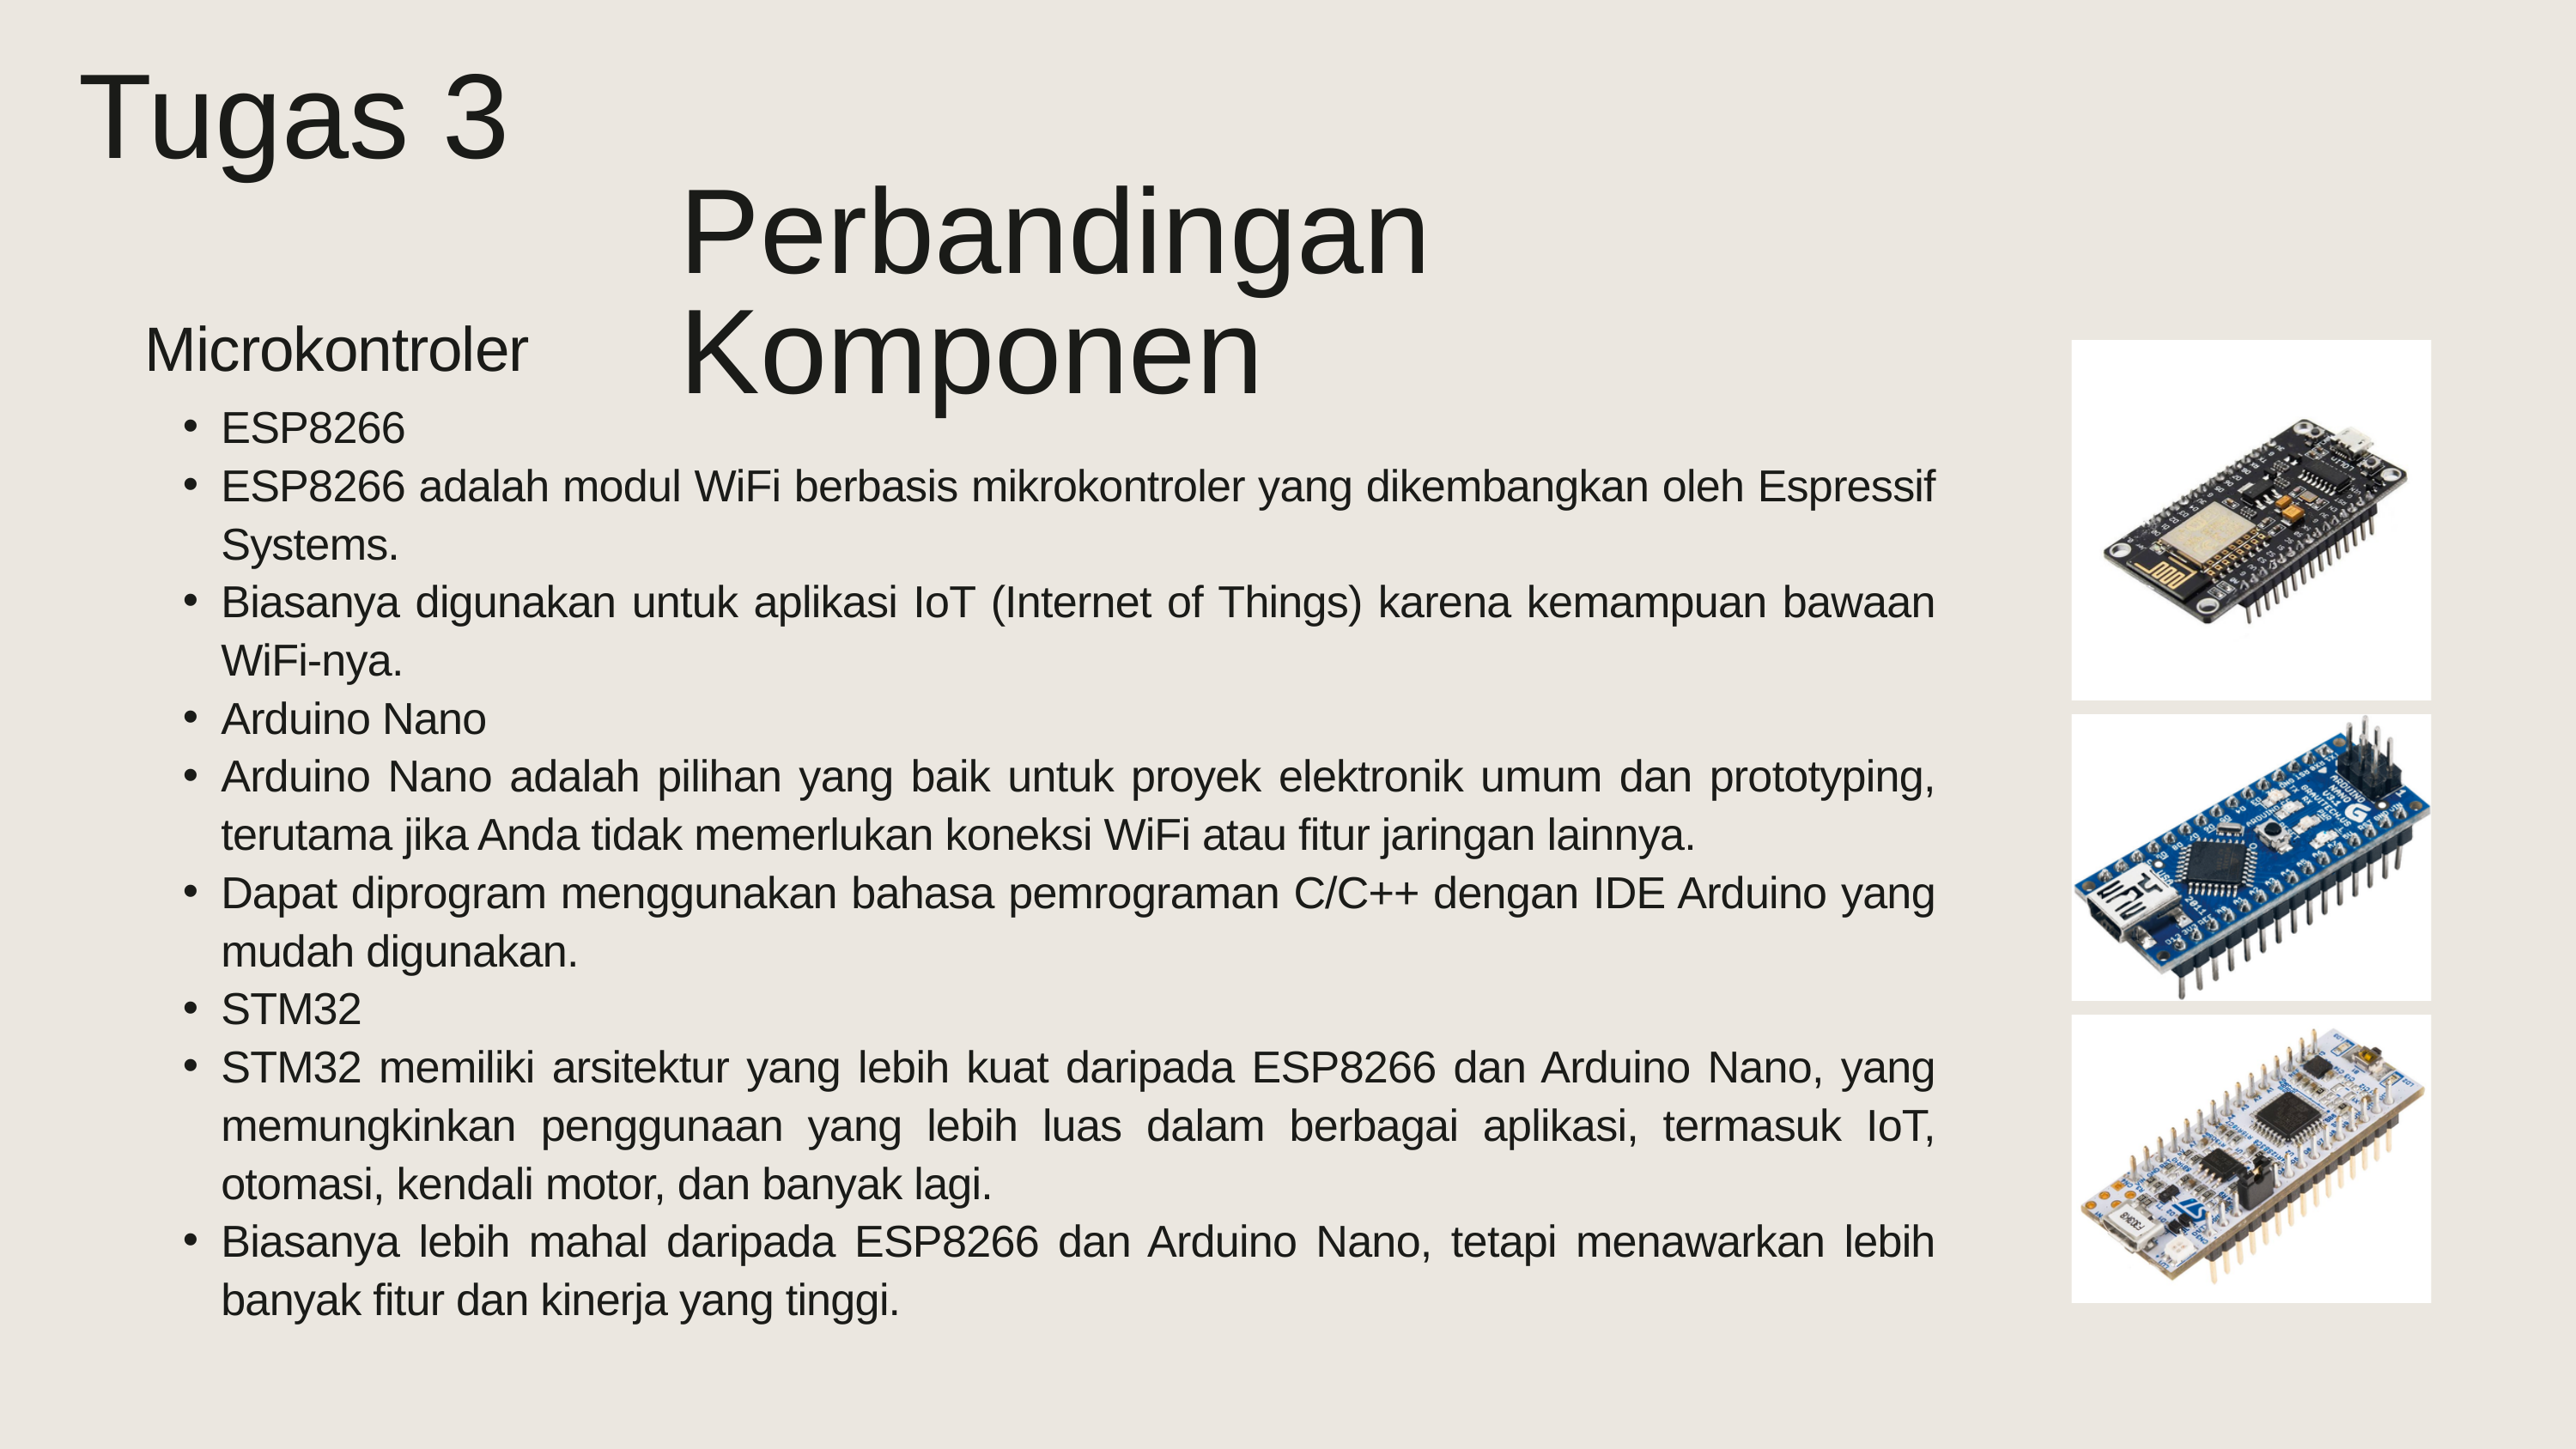

Tugas 3
Perbandingan Komponen
Microkontroler

ESP8266
ESP8266 adalah modul WiFi berbasis mikrokontroler yang dikembangkan oleh Espressif Systems.
Biasanya digunakan untuk aplikasi IoT (Internet of Things) karena kemampuan bawaan WiFi-nya.
Arduino Nano
Arduino Nano adalah pilihan yang baik untuk proyek elektronik umum dan prototyping, terutama jika Anda tidak memerlukan koneksi WiFi atau fitur jaringan lainnya.
Dapat diprogram menggunakan bahasa pemrograman C/C++ dengan IDE Arduino yang mudah digunakan.
STM32
STM32 memiliki arsitektur yang lebih kuat daripada ESP8266 dan Arduino Nano, yang memungkinkan penggunaan yang lebih luas dalam berbagai aplikasi, termasuk IoT, otomasi, kendali motor, dan banyak lagi.
Biasanya lebih mahal daripada ESP8266 dan Arduino Nano, tetapi menawarkan lebih banyak fitur dan kinerja yang tinggi.